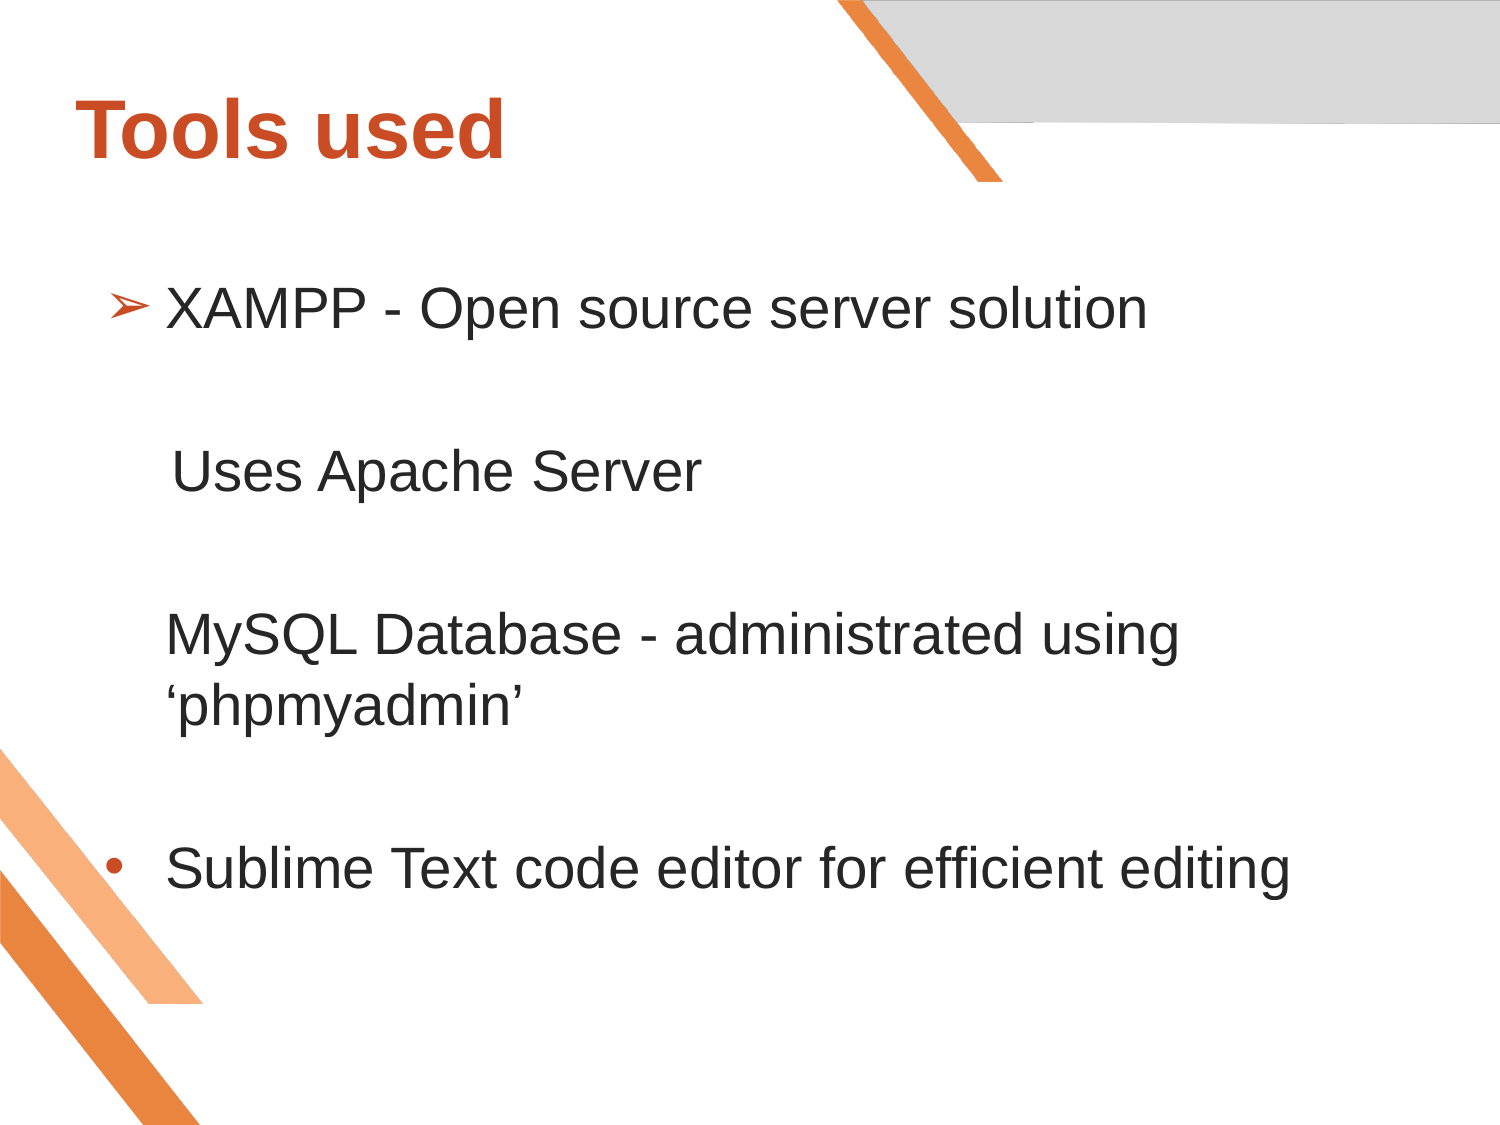

# Tools used
XAMPP - Open source server solution

     Uses Apache Server

MySQL Database - administrated using ‘phpmyadmin’

Sublime Text code editor for efficient editing